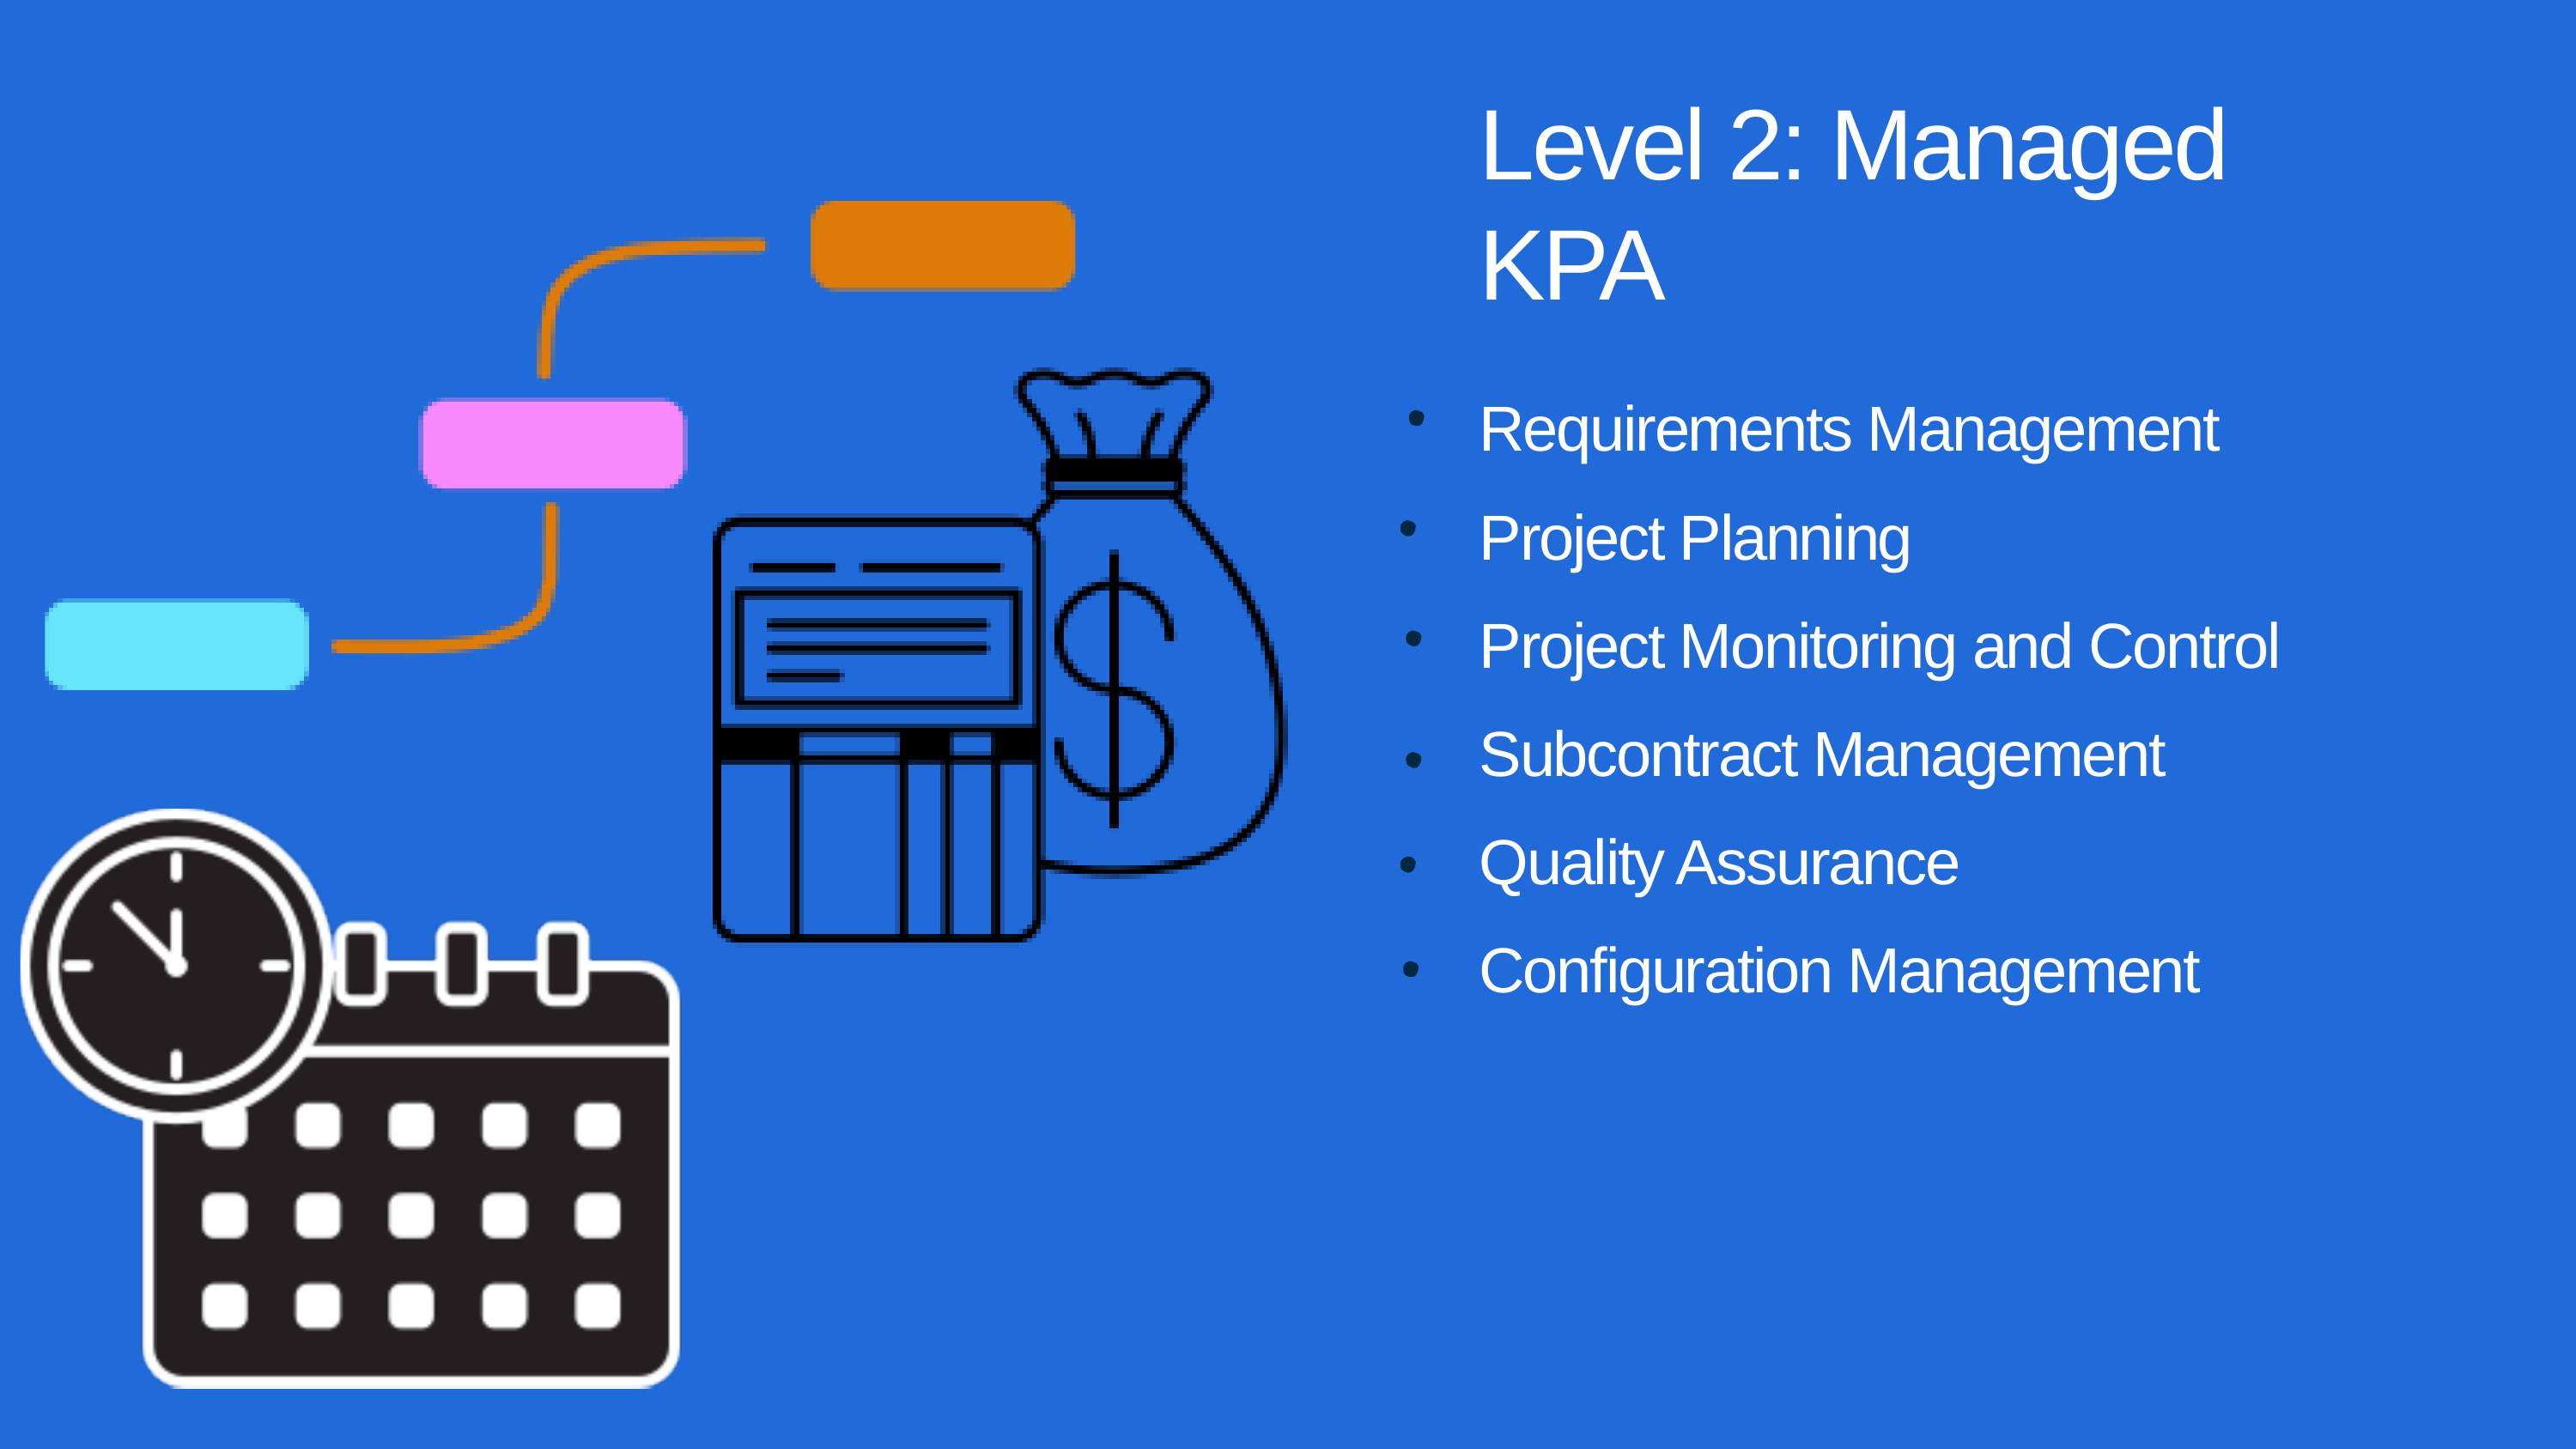

Level 2: Managed KPA

Requirements Management
Project Planning
Project Monitoring and Control
Subcontract Management
Quality Assurance
Configuration Management